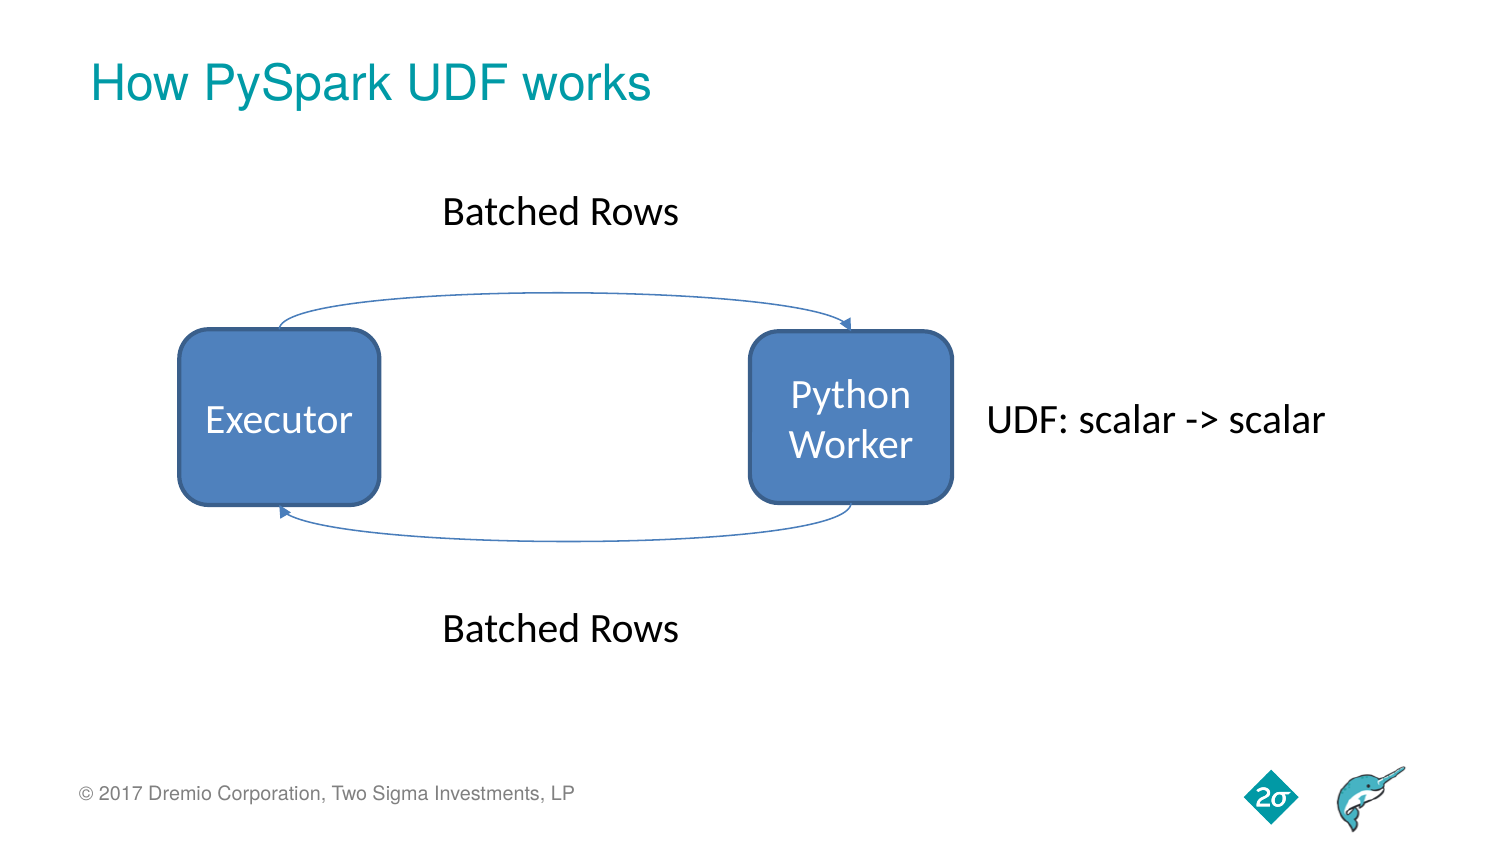

# How PySpark UDF works
Batched Rows
Executor
Python
Worker
UDF: scalar -> scalar
Batched Rows